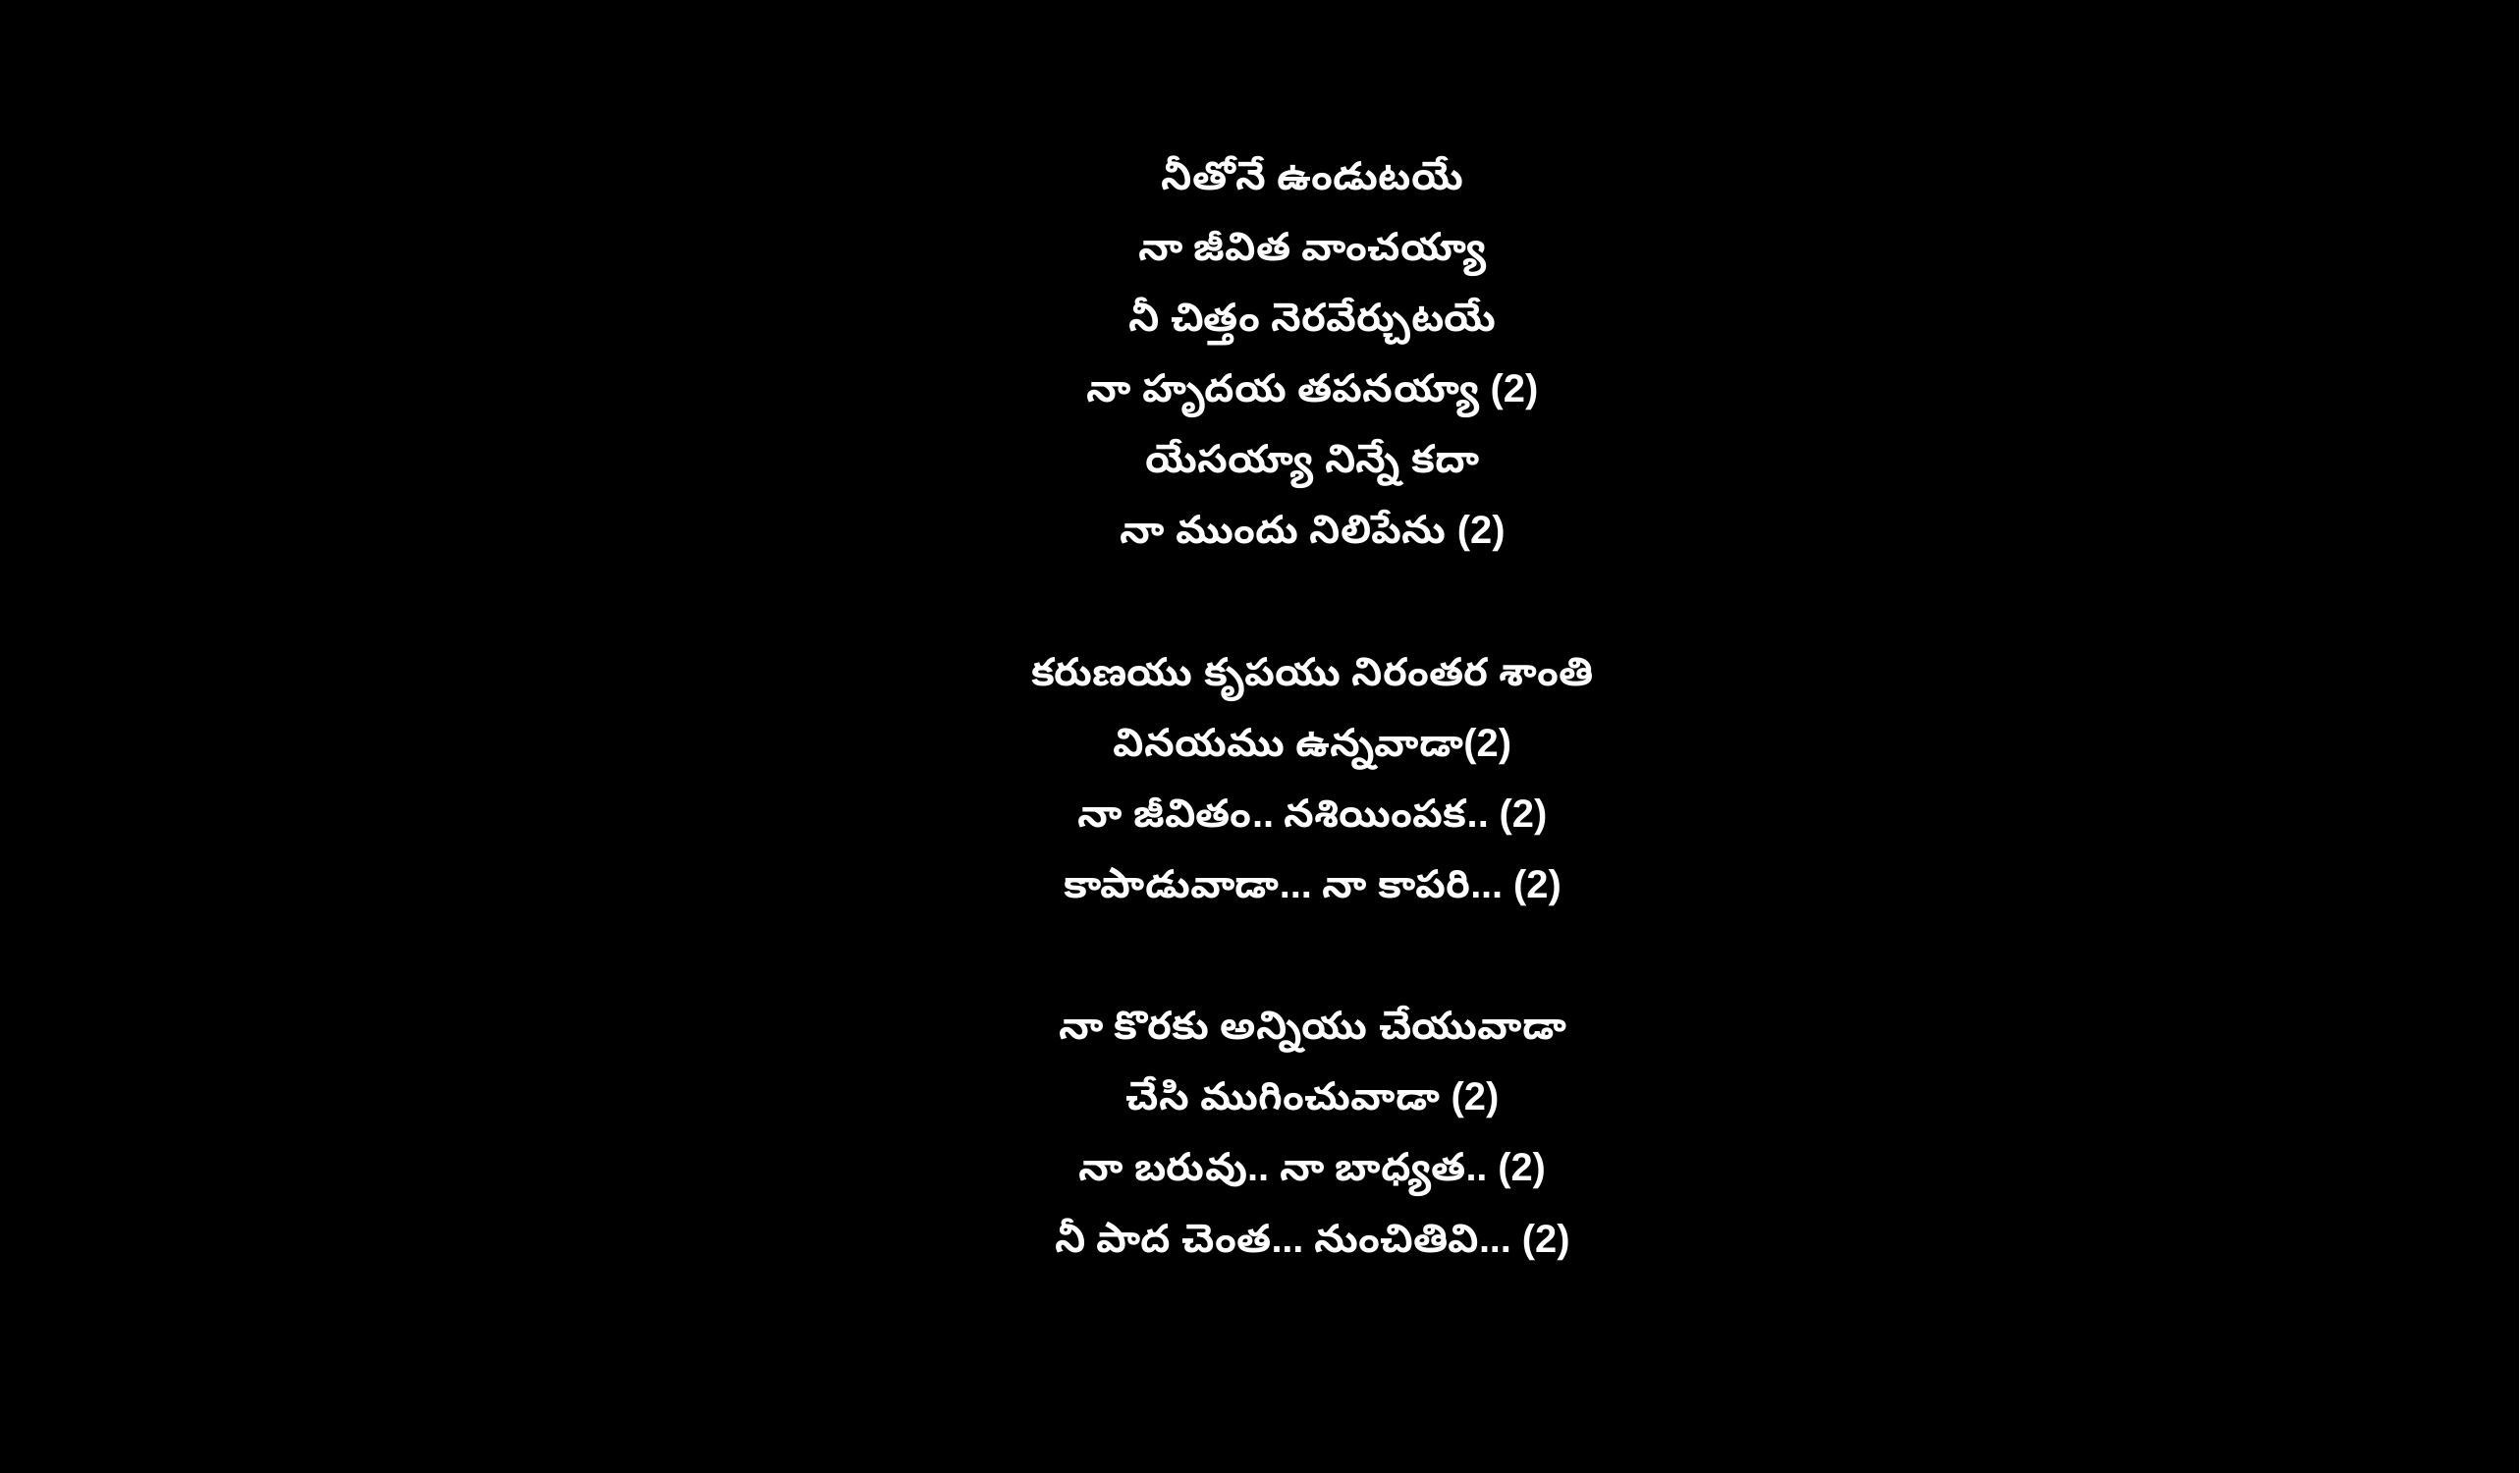

నీతోనే ఉండుటయే
నా జీవిత వాంచయ్యా
నీ చిత్తం నెరవేర్చుటయే
నా హృదయ తపనయ్యా (2)
యేసయ్యా నిన్నే కదా
నా ముందు నిలిపేను (2)

కరుణయు కృపయు నిరంతర శాంతి
వినయము ఉన్నవాడా(2)
నా జీవితం.. నశియింపక.. (2)
కాపాడువాడా... నా కాపరి... (2)

నా కొరకు అన్నియు చేయువాడా
చేసి ముగించువాడా (2)
నా బరువు.. నా బాధ్యత.. (2)
నీ పాద చెంత... నుంచితివి... (2)